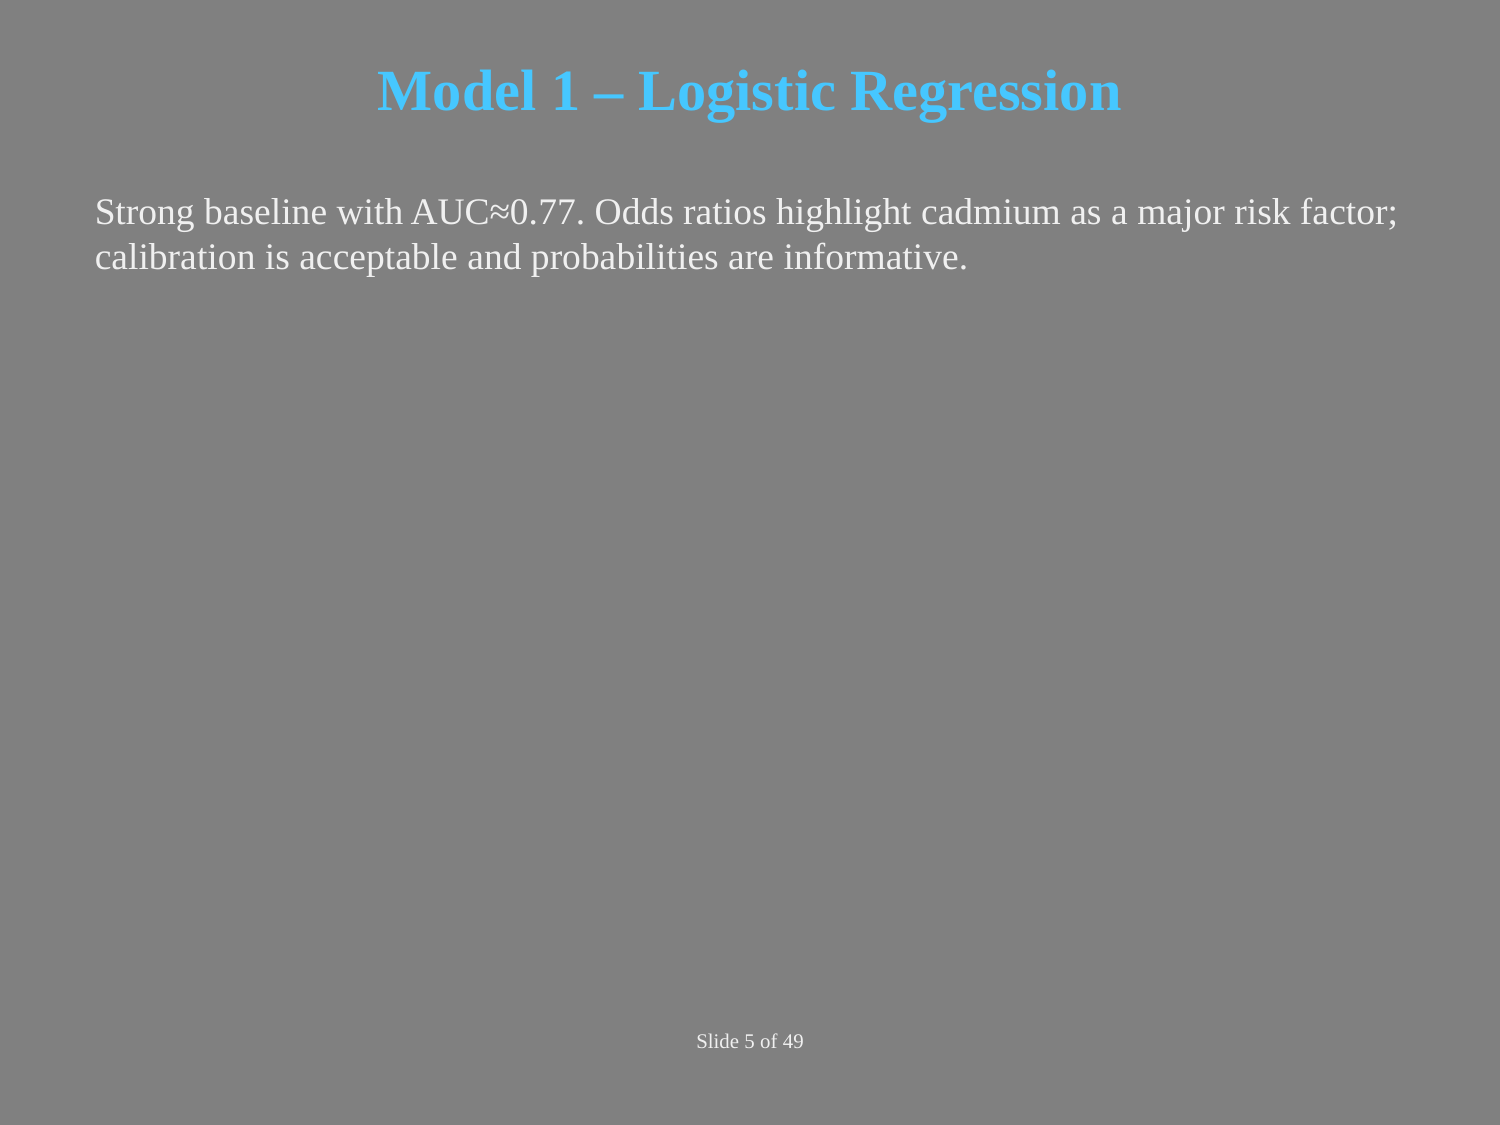

Model 1 – Logistic Regression
Strong baseline with AUC≈0.77. Odds ratios highlight cadmium as a major risk factor;
calibration is acceptable and probabilities are informative.
Slide 5 of 49